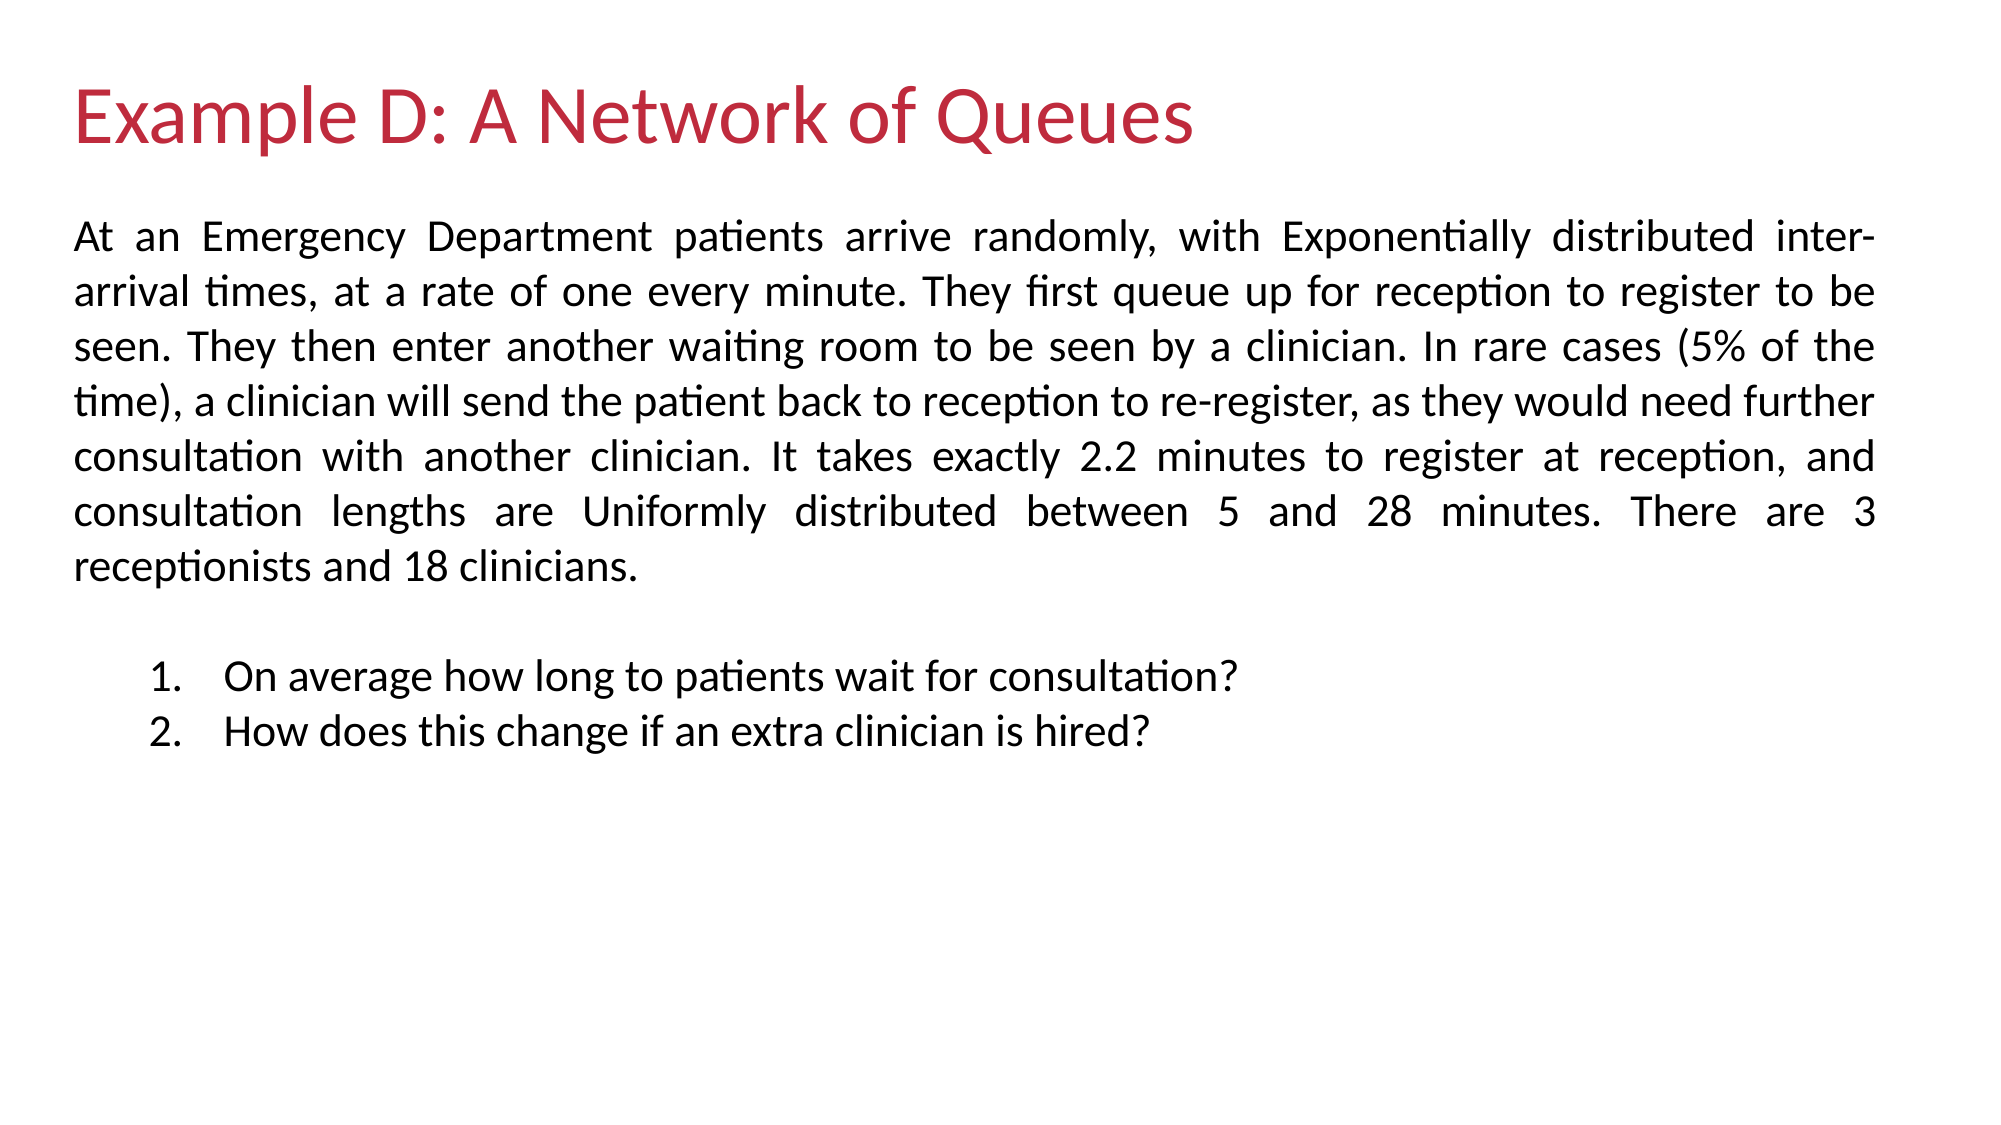

Example D: A Network of Queues

At an Emergency Department patients arrive randomly, with Exponentially distributed inter-arrival times, at a rate of one every minute. They first queue up for reception to register to be seen. They then enter another waiting room to be seen by a clinician. In rare cases (5% of the time), a clinician will send the patient back to reception to re-register, as they would need further consultation with another clinician. It takes exactly 2.2 minutes to register at reception, and consultation lengths are Uniformly distributed between 5 and 28 minutes. There are 3 receptionists and 18 clinicians.

On average how long to patients wait for consultation?
How does this change if an extra clinician is hired?